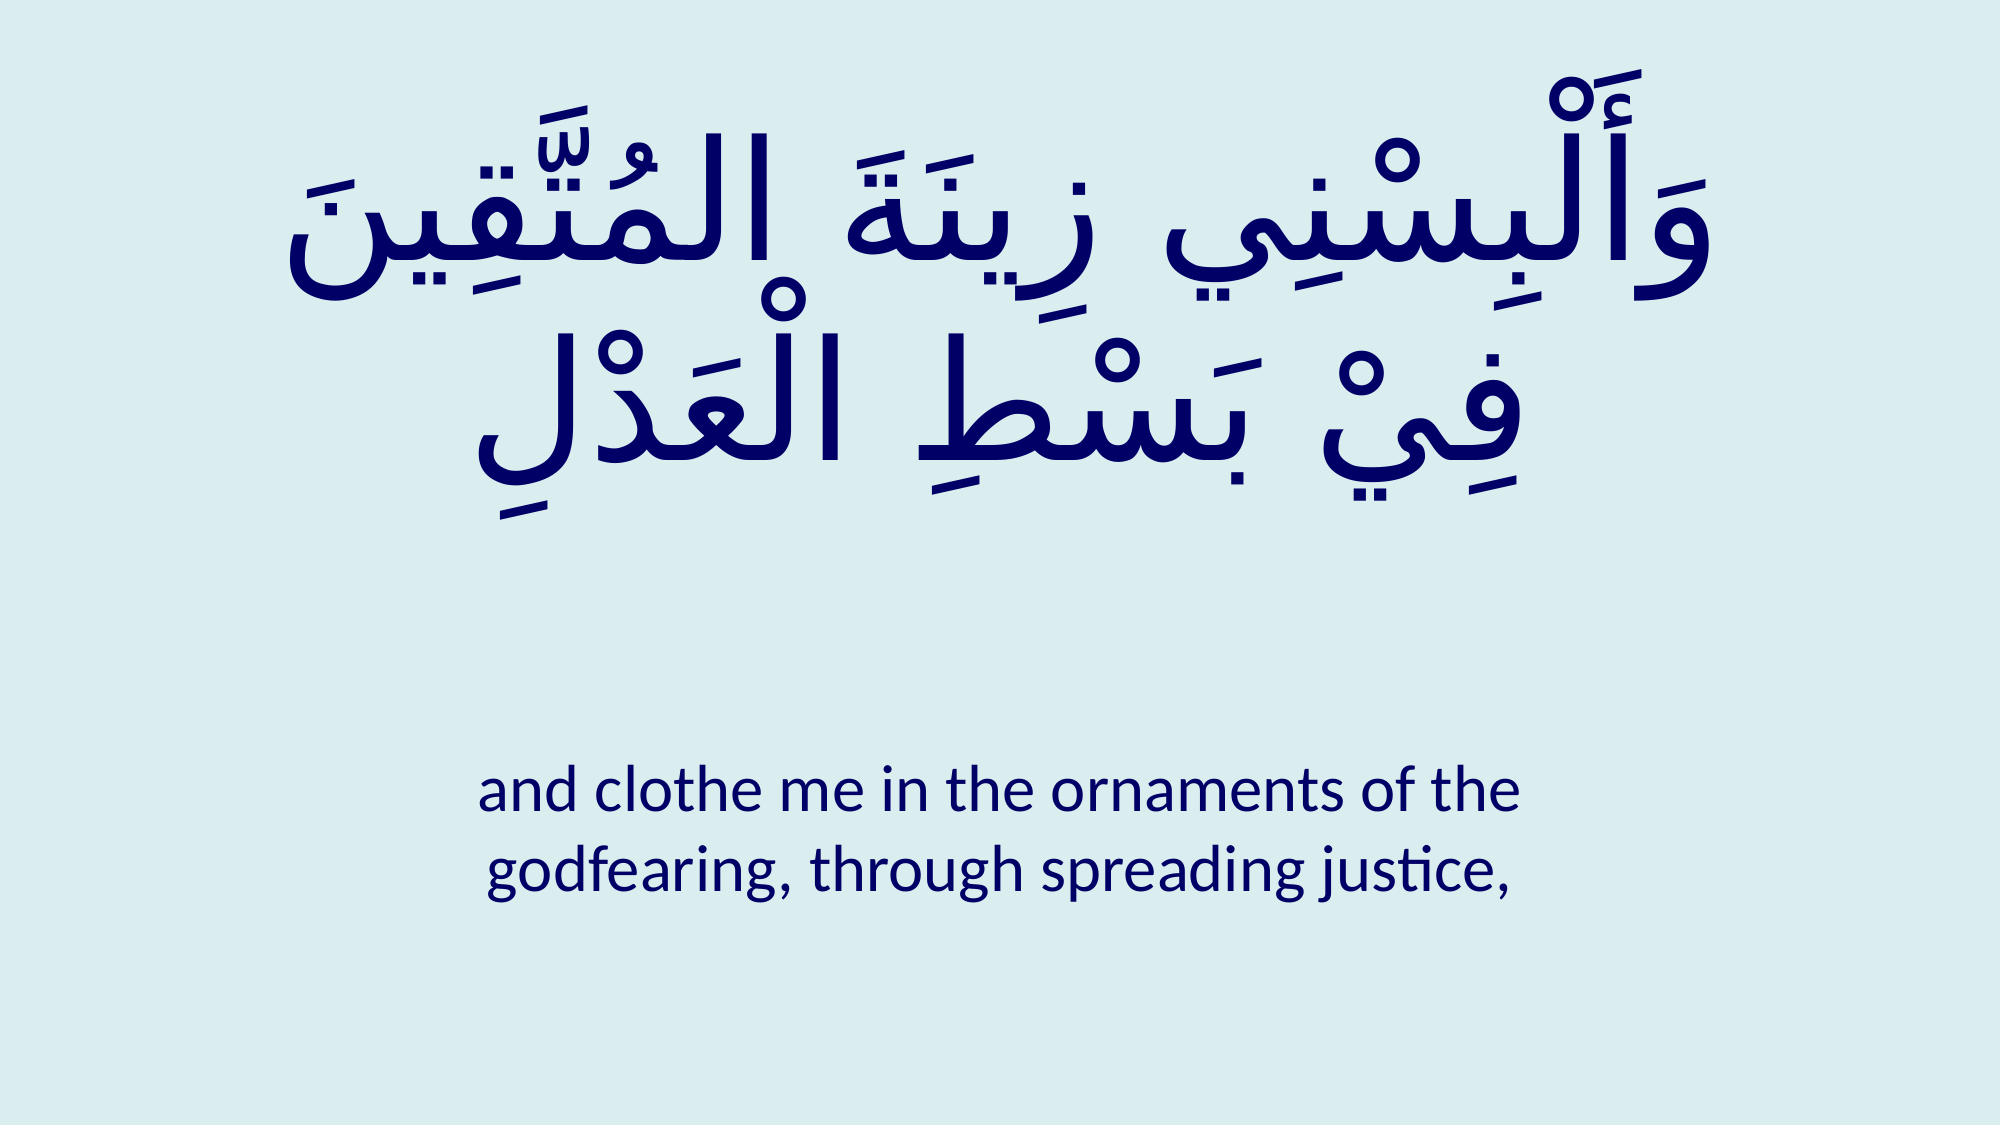

# وَأَلْبِسْنِي زِينَةَ المُتَّقِينَ فِيْ بَسْطِ الْعَدْلِ
and clothe me in the ornaments of the godfearing, through spreading justice,